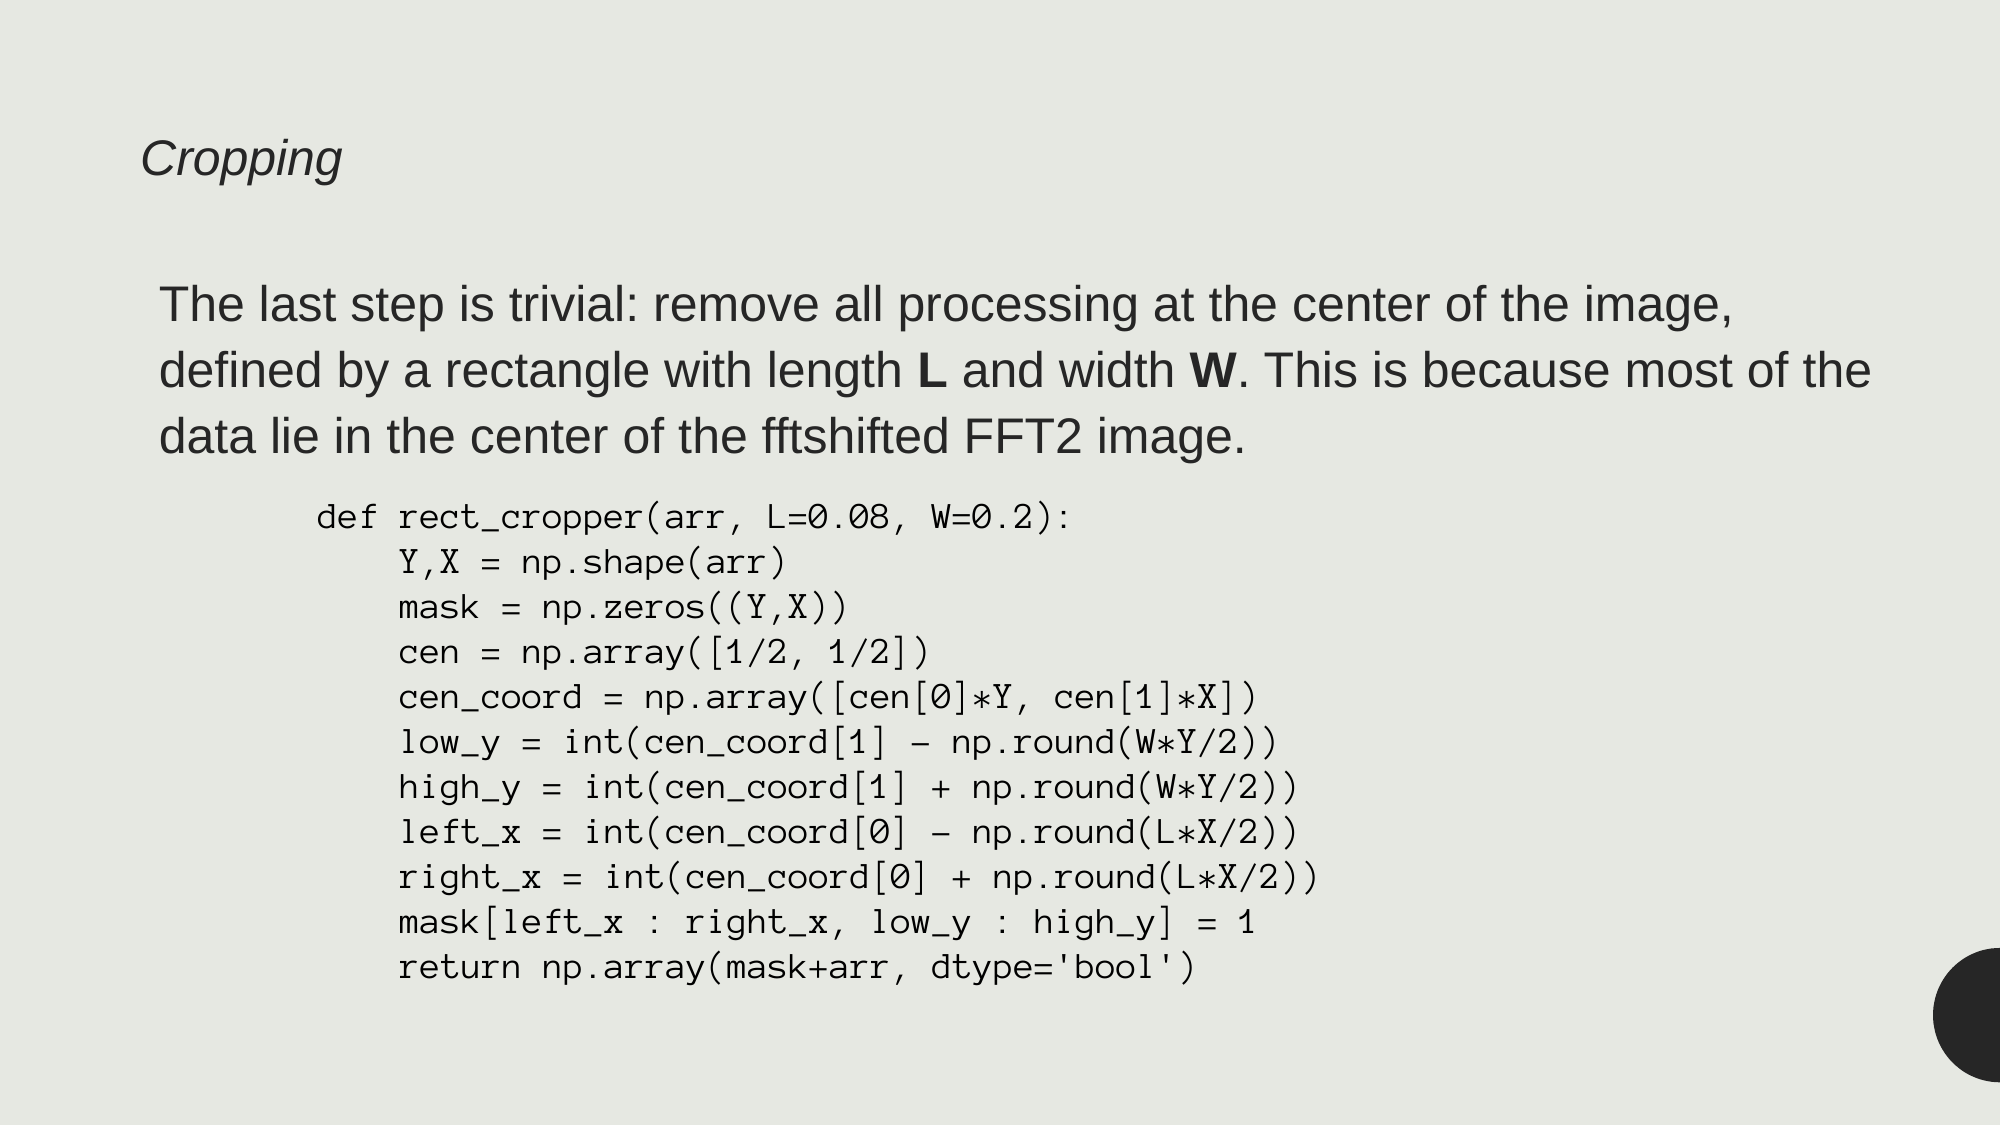

Cropping
The last step is trivial: remove all processing at the center of the image, defined by a rectangle with length L and width W. This is because most of the data lie in the center of the fftshifted FFT2 image.
def rect_cropper(arr, L=0.08, W=0.2):
    Y,X = np.shape(arr)
    mask = np.zeros((Y,X))
    cen = np.array([1/2, 1/2])
    cen_coord = np.array([cen[0]*Y, cen[1]*X])
    low_y = int(cen_coord[1] - np.round(W*Y/2))
    high_y = int(cen_coord[1] + np.round(W*Y/2))
    left_x = int(cen_coord[0] - np.round(L*X/2))
    right_x = int(cen_coord[0] + np.round(L*X/2))
    mask[left_x : right_x, low_y : high_y] = 1
    return np.array(mask+arr, dtype='bool')